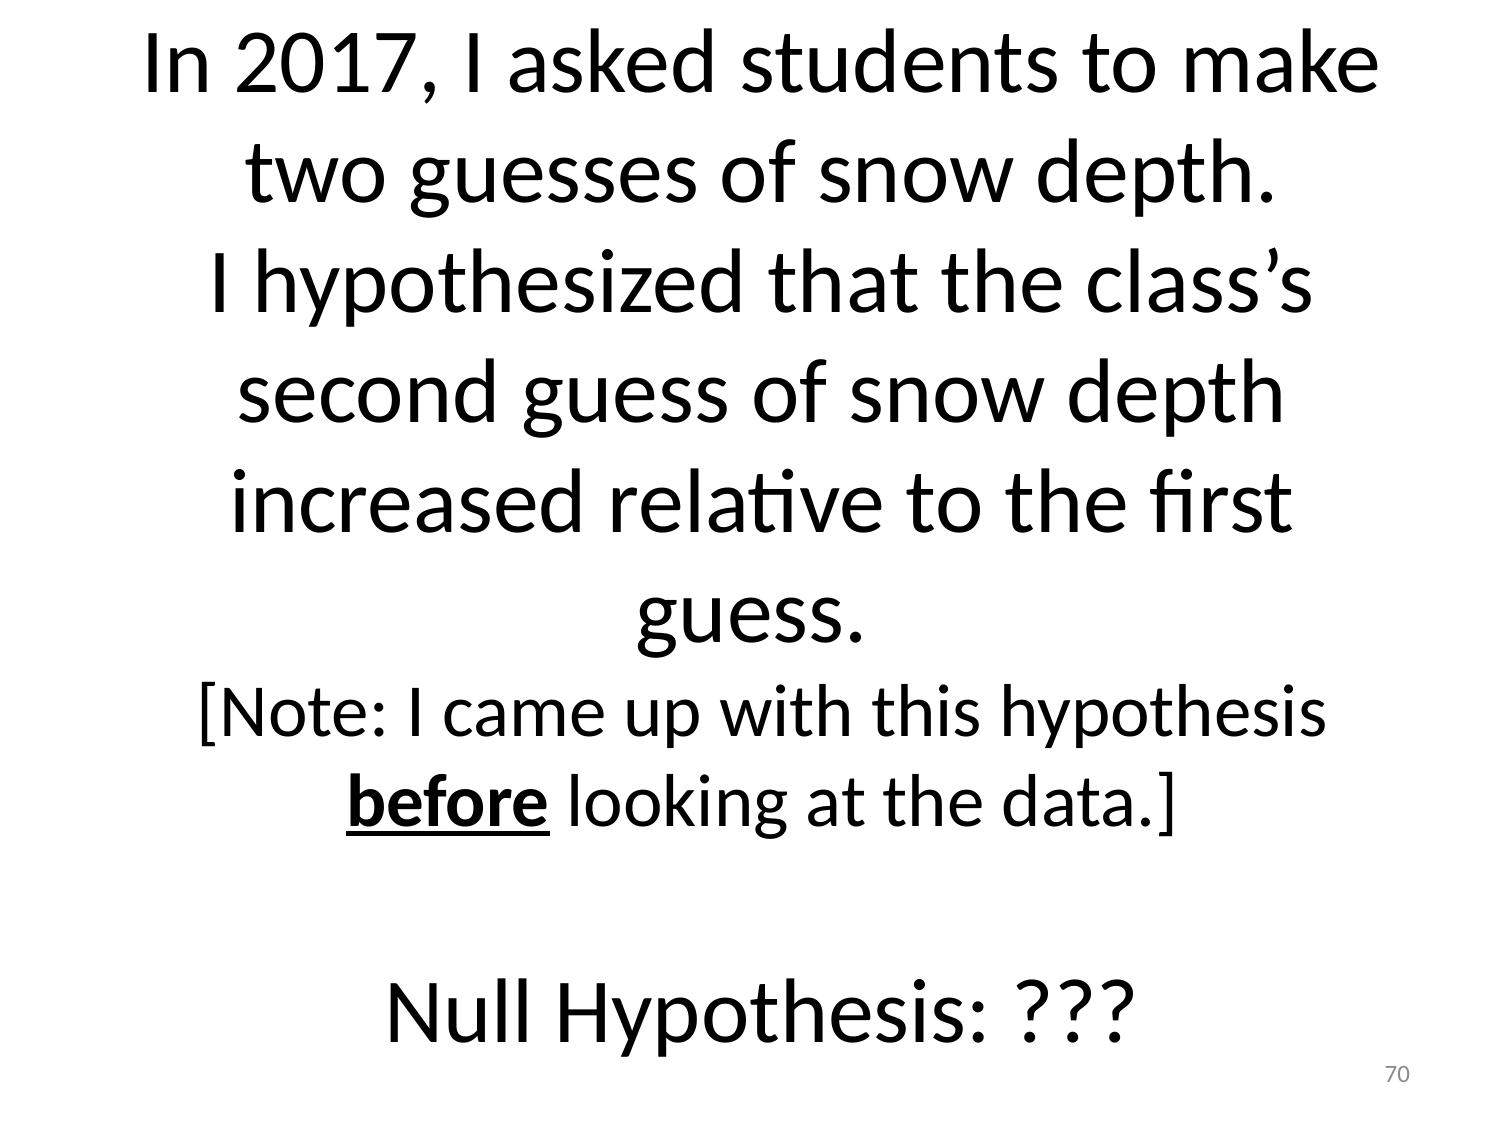

# In 2017, I asked students to make two guesses of snow depth. I hypothesized that the class’s second guess of snow depth increased relative to the first guess. [Note: I came up with this hypothesis before looking at the data.] Null Hypothesis: ???
70